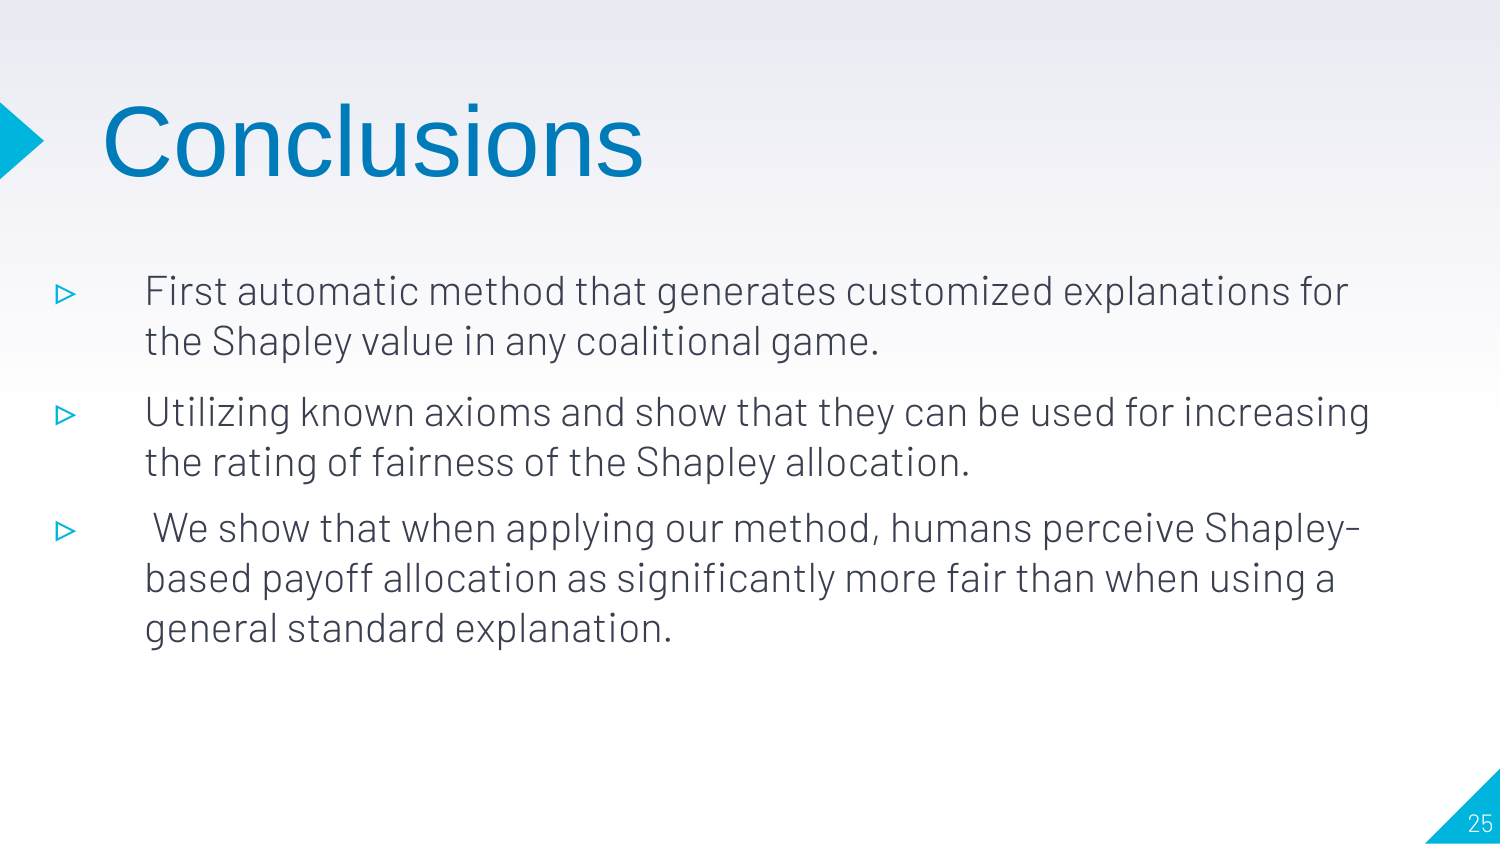

# Conclusions
First automatic method that generates customized explanations for the Shapley value in any coalitional game.
Utilizing known axioms and show that they can be used for increasing the rating of fairness of the Shapley allocation.
 We show that when applying our method, humans perceive Shapley-based payoff allocation as significantly more fair than when using a general standard explanation.
25